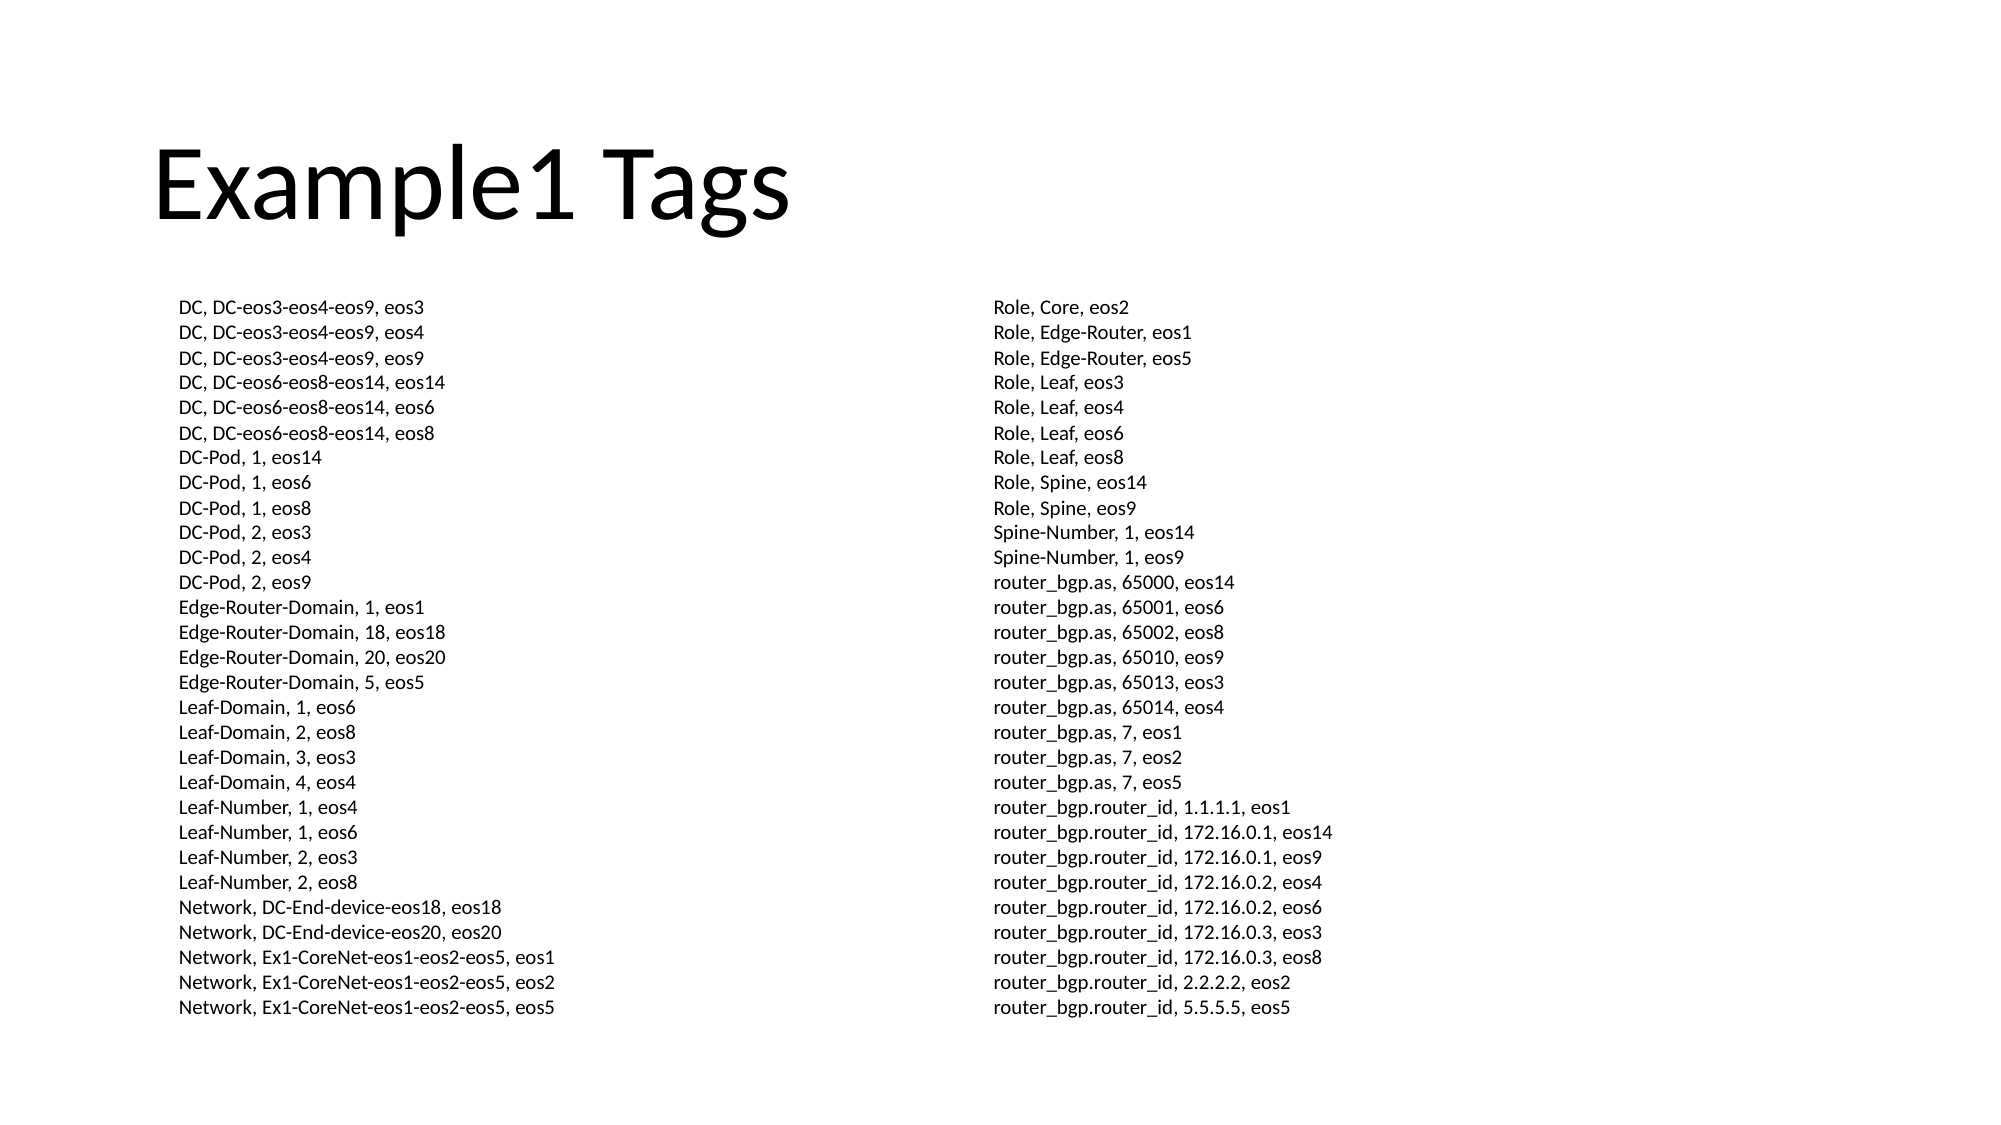

# Example1 Tags
DC, DC-eos3-eos4-eos9, eos3
DC, DC-eos3-eos4-eos9, eos4
DC, DC-eos3-eos4-eos9, eos9
DC, DC-eos6-eos8-eos14, eos14
DC, DC-eos6-eos8-eos14, eos6
DC, DC-eos6-eos8-eos14, eos8
DC-Pod, 1, eos14
DC-Pod, 1, eos6
DC-Pod, 1, eos8
DC-Pod, 2, eos3
DC-Pod, 2, eos4
DC-Pod, 2, eos9
Edge-Router-Domain, 1, eos1
Edge-Router-Domain, 18, eos18
Edge-Router-Domain, 20, eos20
Edge-Router-Domain, 5, eos5
Leaf-Domain, 1, eos6
Leaf-Domain, 2, eos8
Leaf-Domain, 3, eos3
Leaf-Domain, 4, eos4
Leaf-Number, 1, eos4
Leaf-Number, 1, eos6
Leaf-Number, 2, eos3
Leaf-Number, 2, eos8
Network, DC-End-device-eos18, eos18
Network, DC-End-device-eos20, eos20
Network, Ex1-CoreNet-eos1-eos2-eos5, eos1
Network, Ex1-CoreNet-eos1-eos2-eos5, eos2
Network, Ex1-CoreNet-eos1-eos2-eos5, eos5
Role, Core, eos2
Role, Edge-Router, eos1
Role, Edge-Router, eos5
Role, Leaf, eos3
Role, Leaf, eos4
Role, Leaf, eos6
Role, Leaf, eos8
Role, Spine, eos14
Role, Spine, eos9
Spine-Number, 1, eos14
Spine-Number, 1, eos9
router_bgp.as, 65000, eos14
router_bgp.as, 65001, eos6
router_bgp.as, 65002, eos8
router_bgp.as, 65010, eos9
router_bgp.as, 65013, eos3
router_bgp.as, 65014, eos4
router_bgp.as, 7, eos1
router_bgp.as, 7, eos2
router_bgp.as, 7, eos5
router_bgp.router_id, 1.1.1.1, eos1
router_bgp.router_id, 172.16.0.1, eos14
router_bgp.router_id, 172.16.0.1, eos9
router_bgp.router_id, 172.16.0.2, eos4
router_bgp.router_id, 172.16.0.2, eos6
router_bgp.router_id, 172.16.0.3, eos3
router_bgp.router_id, 172.16.0.3, eos8
router_bgp.router_id, 2.2.2.2, eos2
router_bgp.router_id, 5.5.5.5, eos5